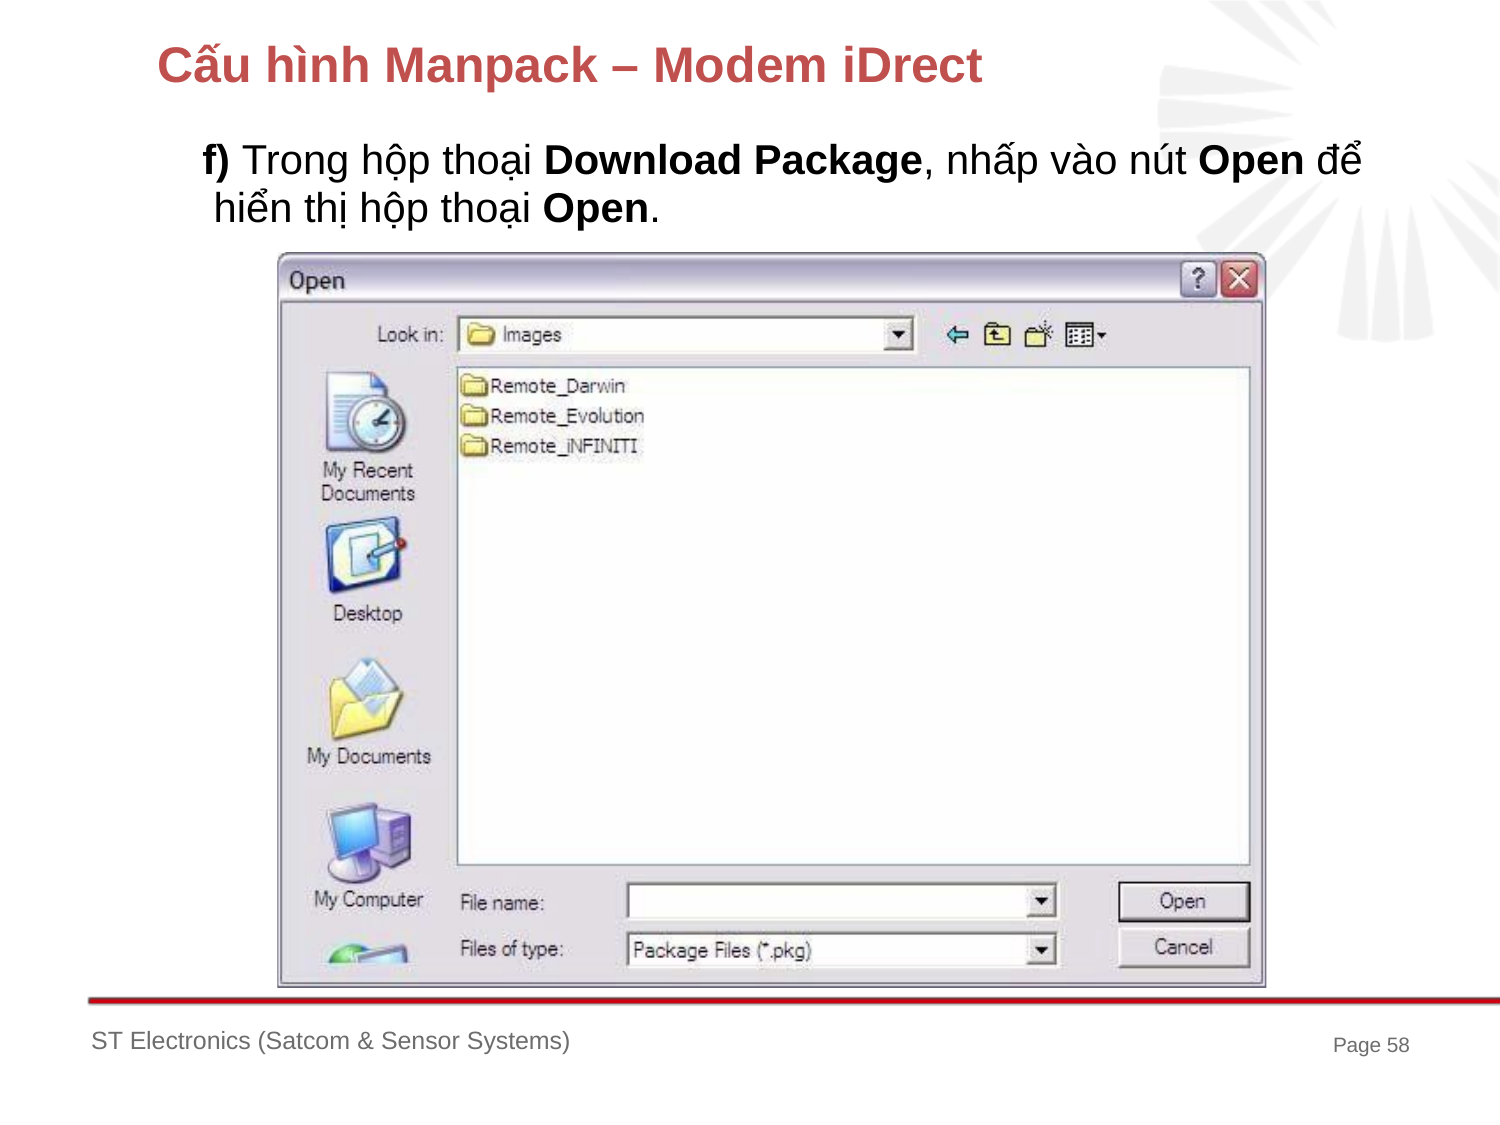

# Cấu hình Manpack – Modem iDrect
f) Trong hộp thoại Download Package, nhấp vào nút Open để  hiển thị hộp thoại Open.

ST Electronics (Satcom & Sensor Systems)
Page 58